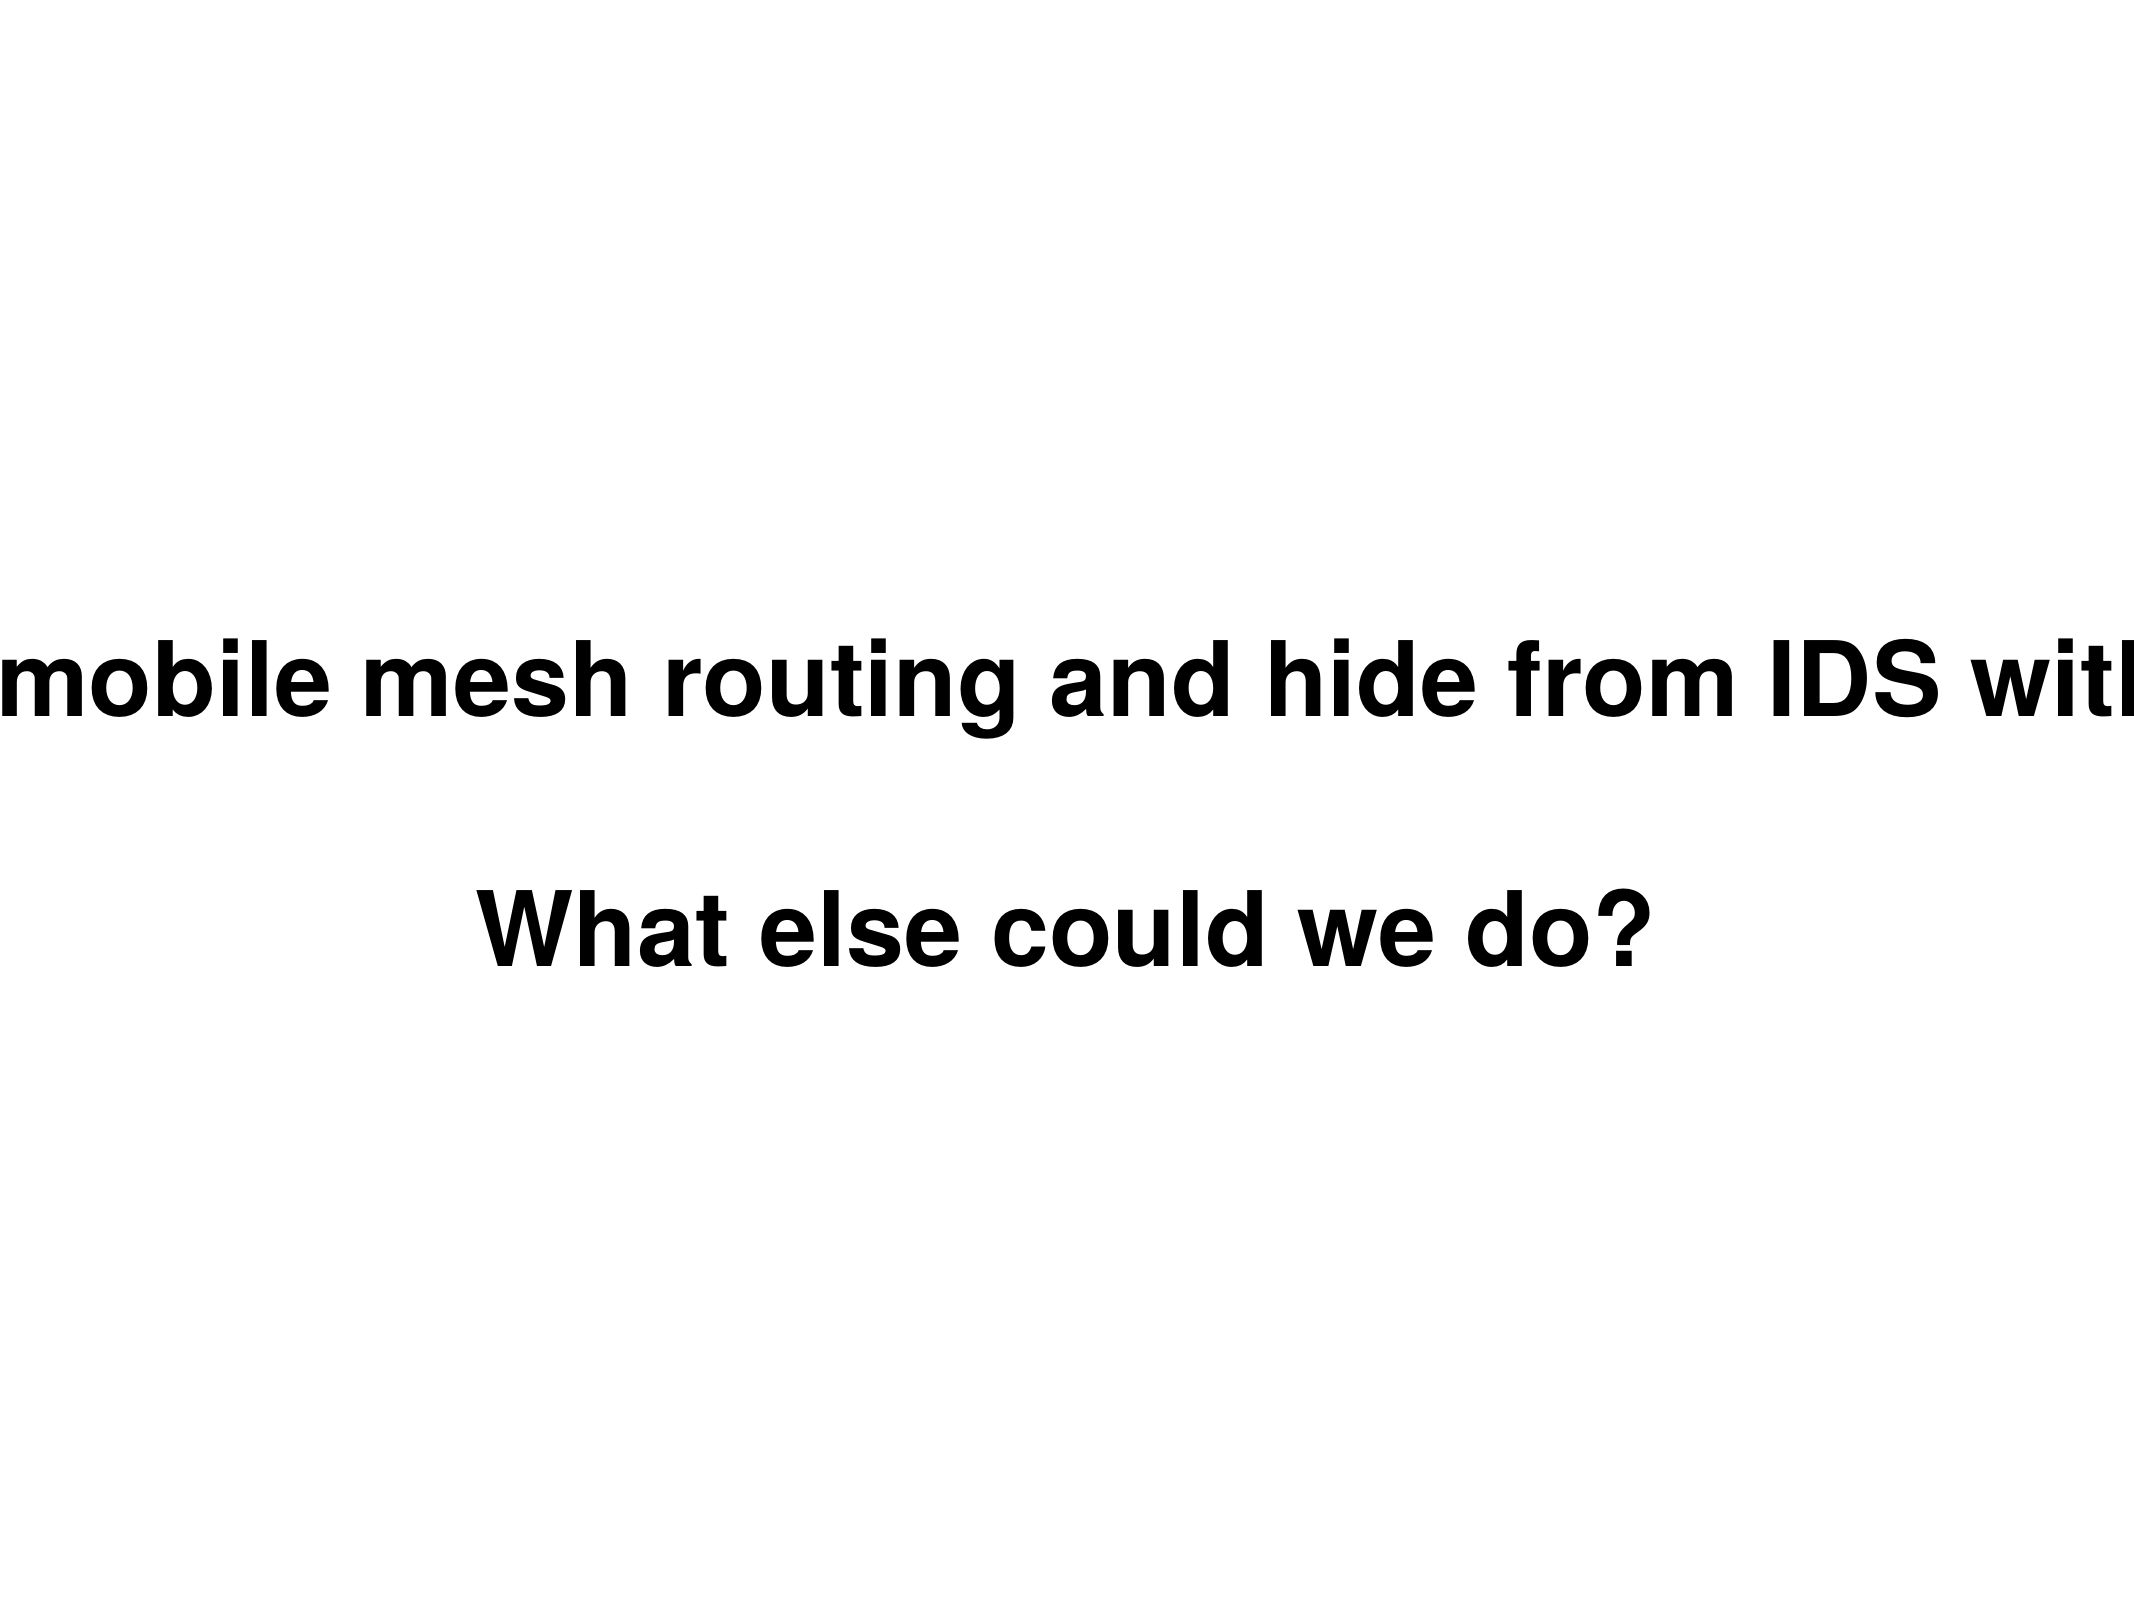

OK… so we can do mobile mesh routing and hide from IDS with the same thing…
What else could we do?